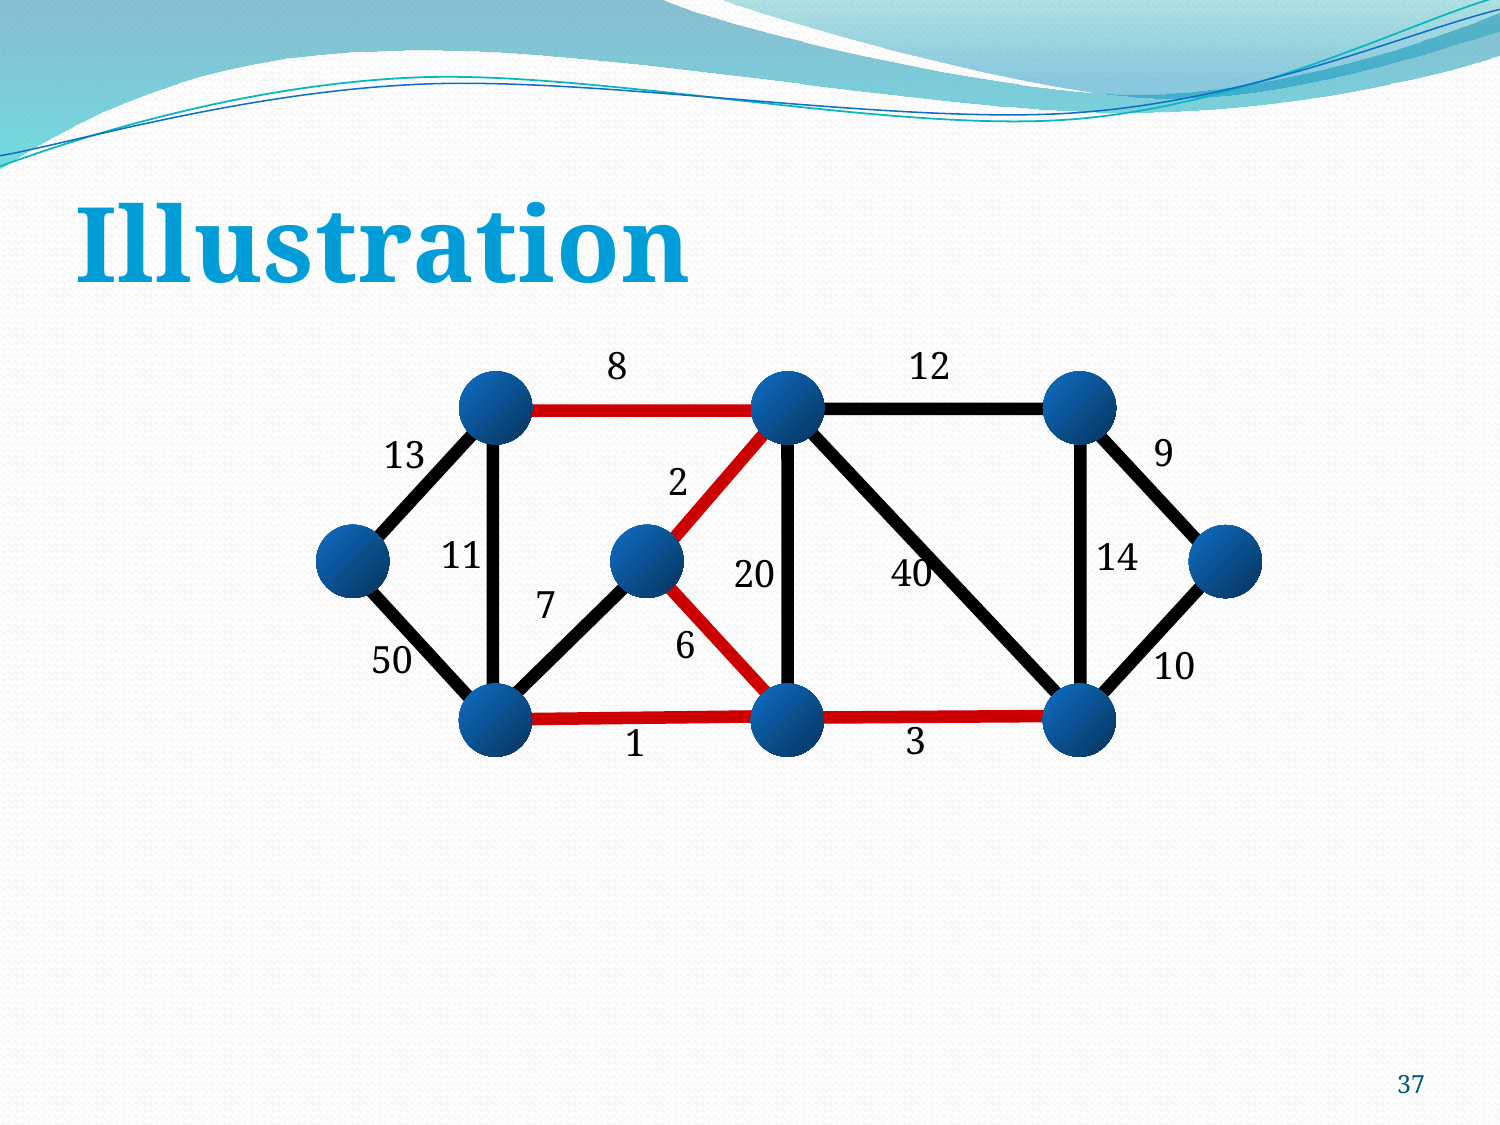

# Illustration
8
12

9
13
2
11

14
40
20

7
6
50
10

3
1

37